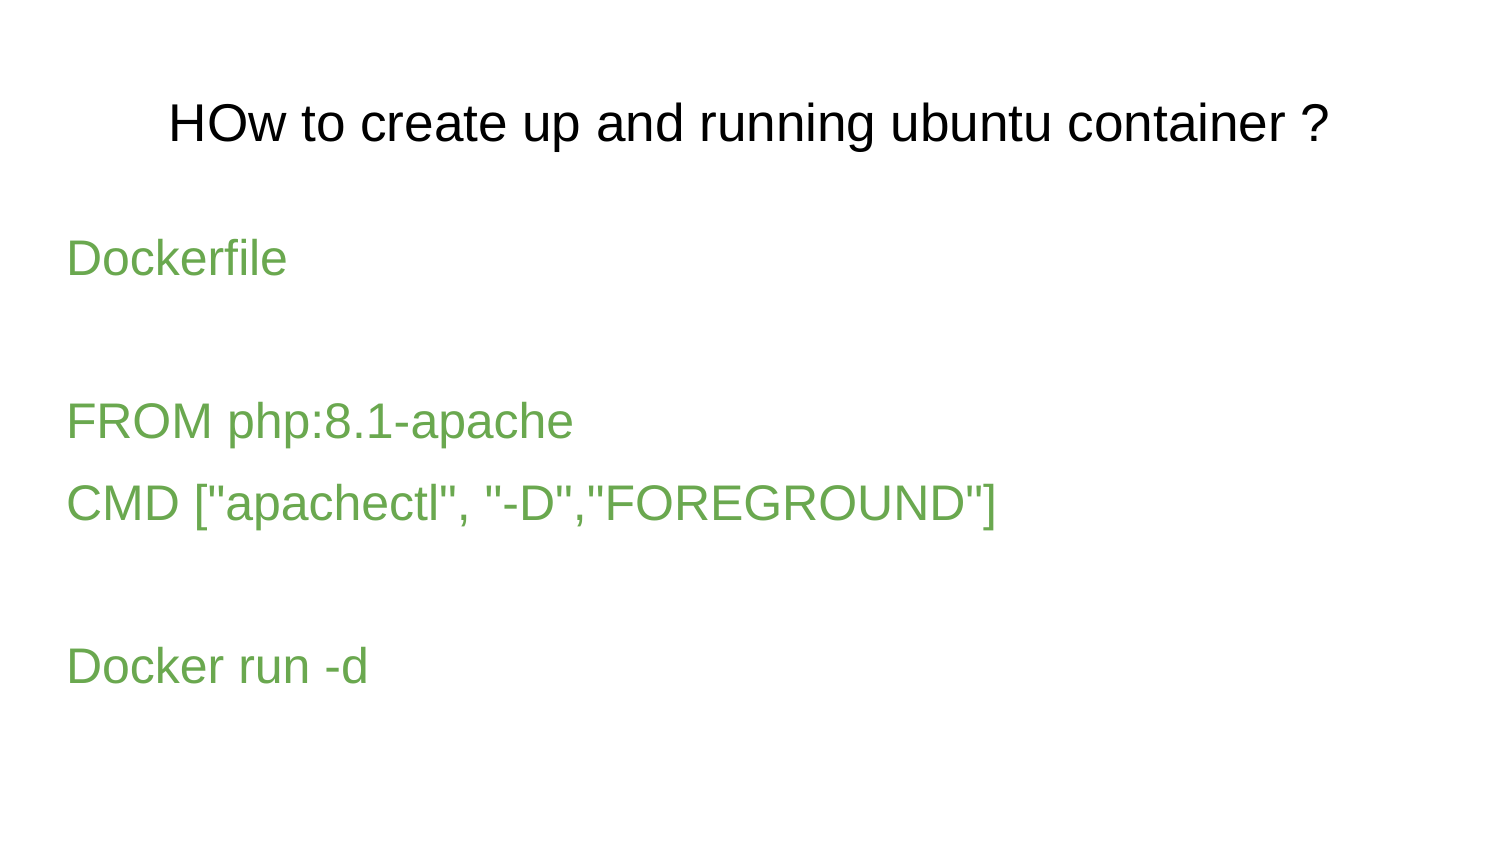

# HOw to create up and running ubuntu container ?
Dockerfile

FROM php:8.1-apache
CMD ["apachectl", "-D","FOREGROUND"]

Docker run -d